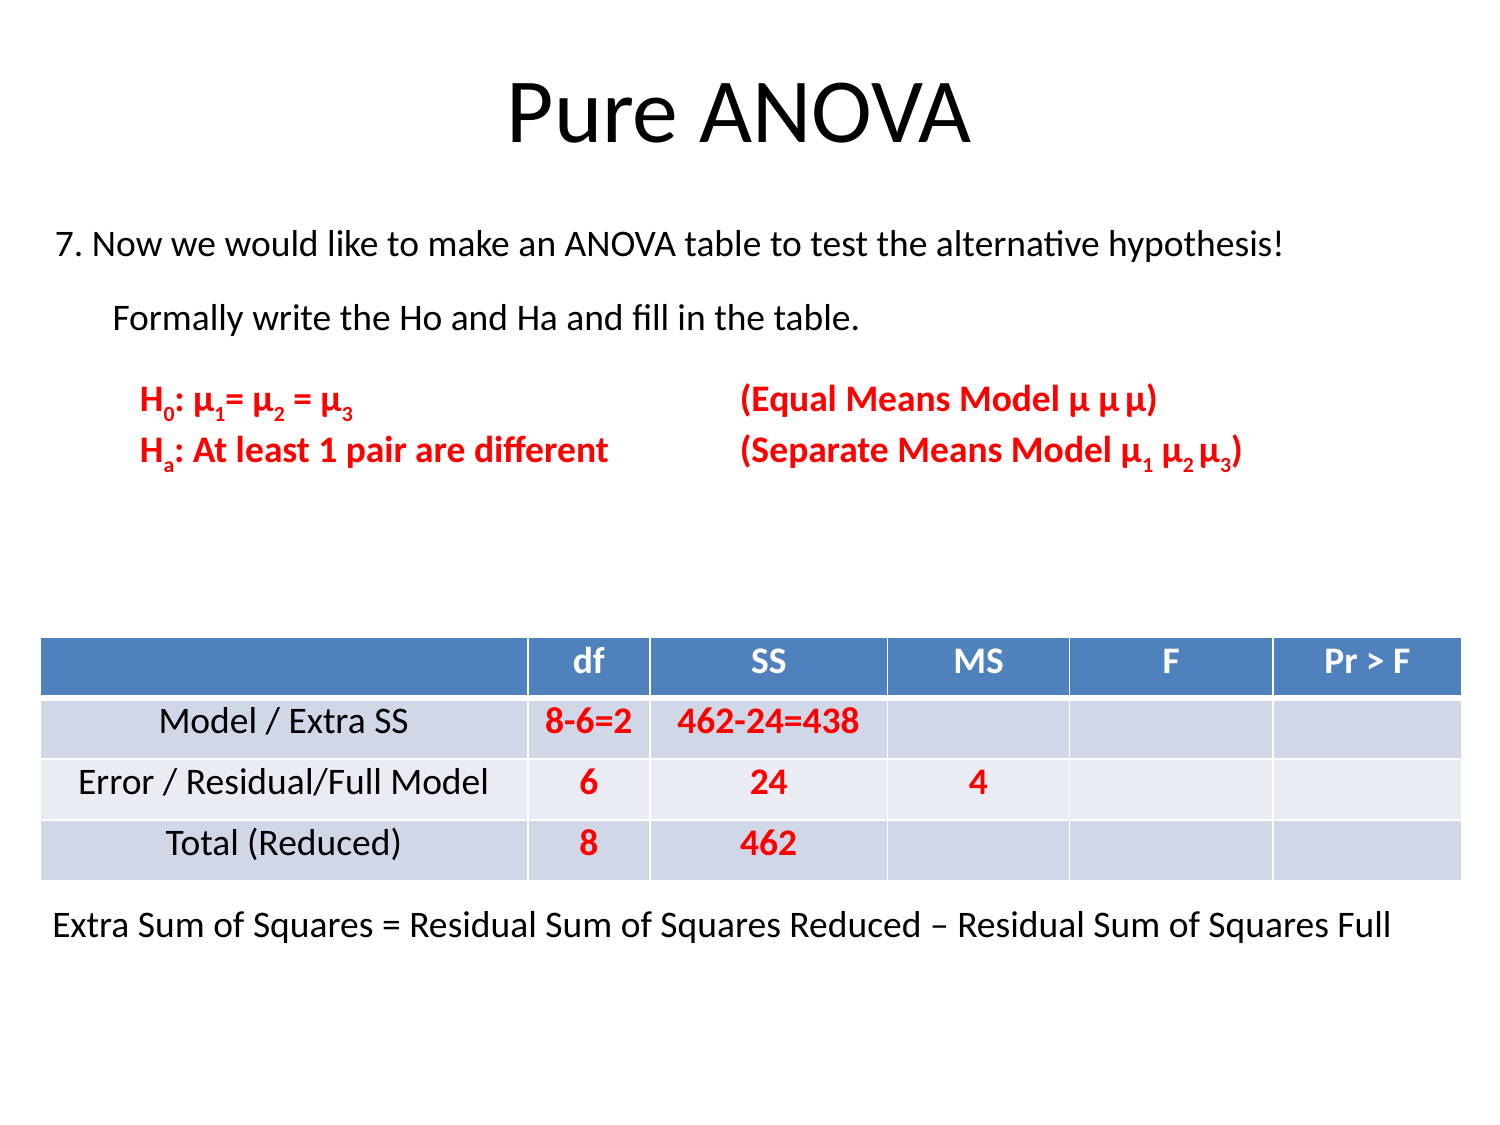

# Pure ANOVA
7. Now we would like to make an ANOVA table to test the alternative hypothesis!
Formally write the Ho and Ha and fill in the table.
H0: µ1= µ2 = µ3			(Equal Means Model µ µ µ)
Ha: At least 1 pair are different	(Separate Means Model µ1 µ2 µ3)
|  | df | SS | MS | F | Pr > F |
| --- | --- | --- | --- | --- | --- |
| Model / Extra SS | 8-6=2 | 462-24=438 |  |  |  |
| Error / Residual/Full Model | 6 | 24 | 4 |  |  |
| Total (Reduced) | 8 | 462 |  |  |  |
Extra Sum of Squares = Residual Sum of Squares Reduced – Residual Sum of Squares Full